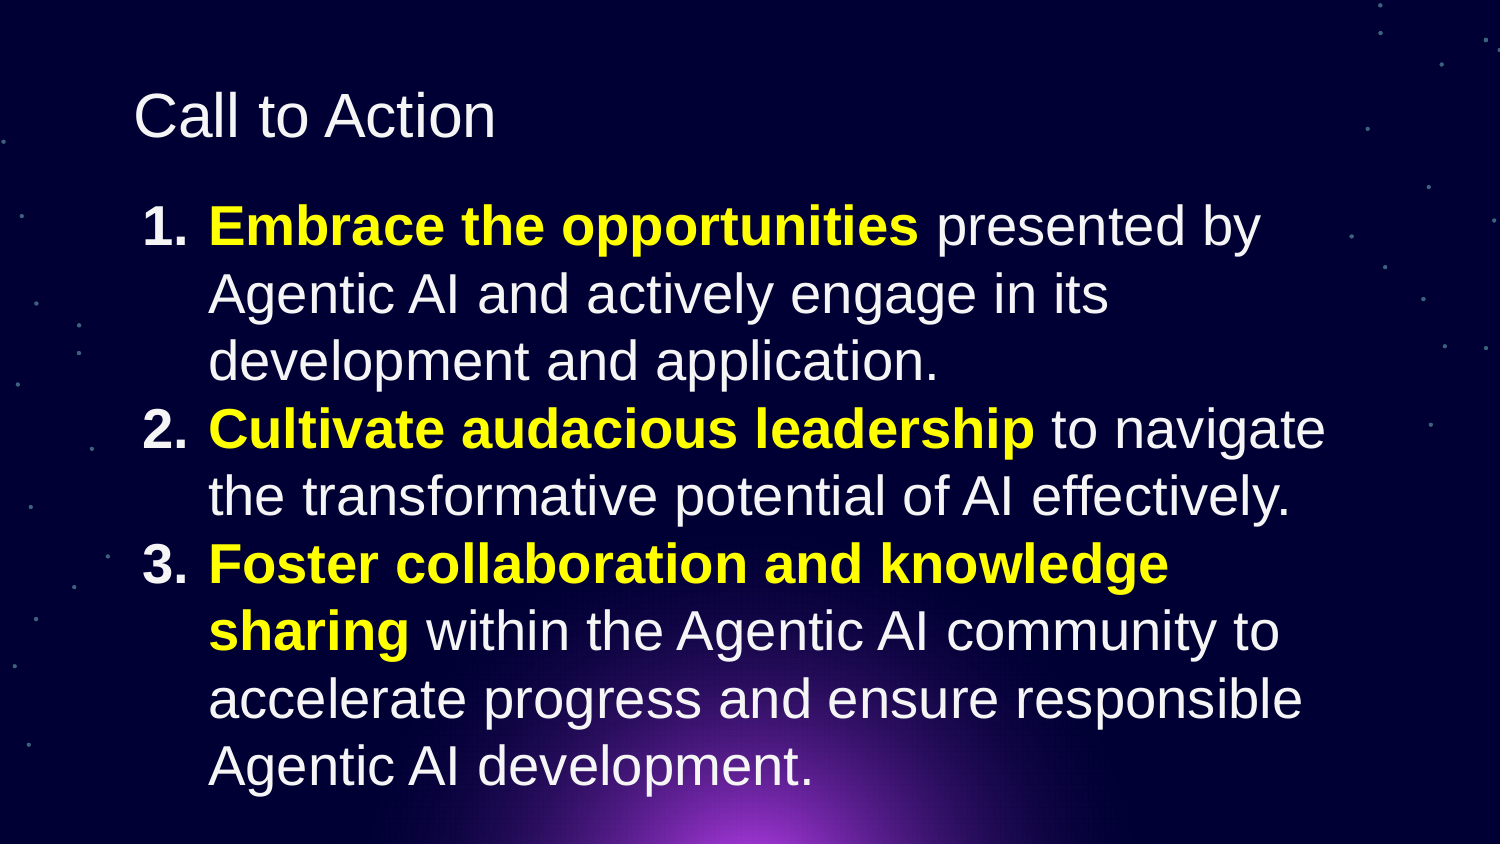

# Call to Action
Embrace the opportunities presented by Agentic AI and actively engage in its development and application.
Cultivate audacious leadership to navigate the transformative potential of AI effectively.
Foster collaboration and knowledge sharing within the Agentic AI community to accelerate progress and ensure responsible Agentic AI development.